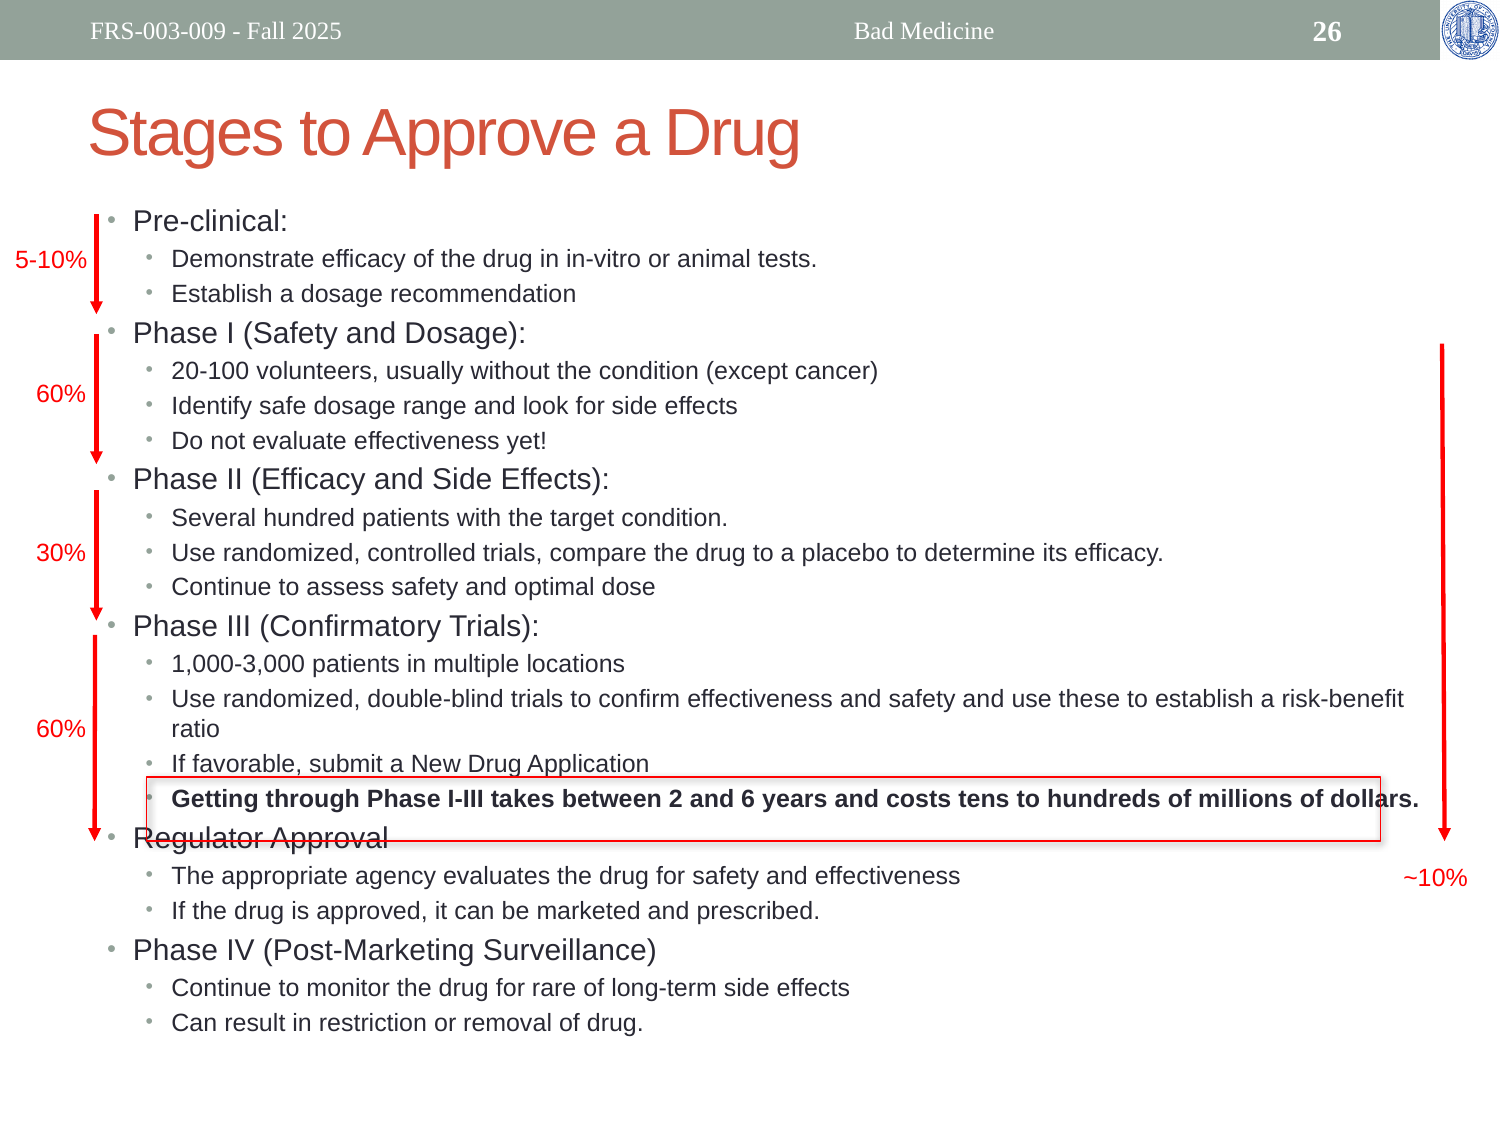

FRS-003-009 - Fall 2025
Bad Medicine
26
# Stages to Approve a Drug
Pre-clinical:
Demonstrate efficacy of the drug in in-vitro or animal tests.
Establish a dosage recommendation
Phase I (Safety and Dosage):
20-100 volunteers, usually without the condition (except cancer)
Identify safe dosage range and look for side effects
Do not evaluate effectiveness yet!
Phase II (Efficacy and Side Effects):
Several hundred patients with the target condition.
Use randomized, controlled trials, compare the drug to a placebo to determine its efficacy.
Continue to assess safety and optimal dose
Phase III (Confirmatory Trials):
1,000-3,000 patients in multiple locations
Use randomized, double-blind trials to confirm effectiveness and safety and use these to establish a risk-benefit ratio
If favorable, submit a New Drug Application
Getting through Phase I-III takes between 2 and 6 years and costs tens to hundreds of millions of dollars.
Regulator Approval
The appropriate agency evaluates the drug for safety and effectiveness
If the drug is approved, it can be marketed and prescribed.
Phase IV (Post-Marketing Surveillance)
Continue to monitor the drug for rare of long-term side effects
Can result in restriction or removal of drug.

5-10%
60%
30%
60%

~10%